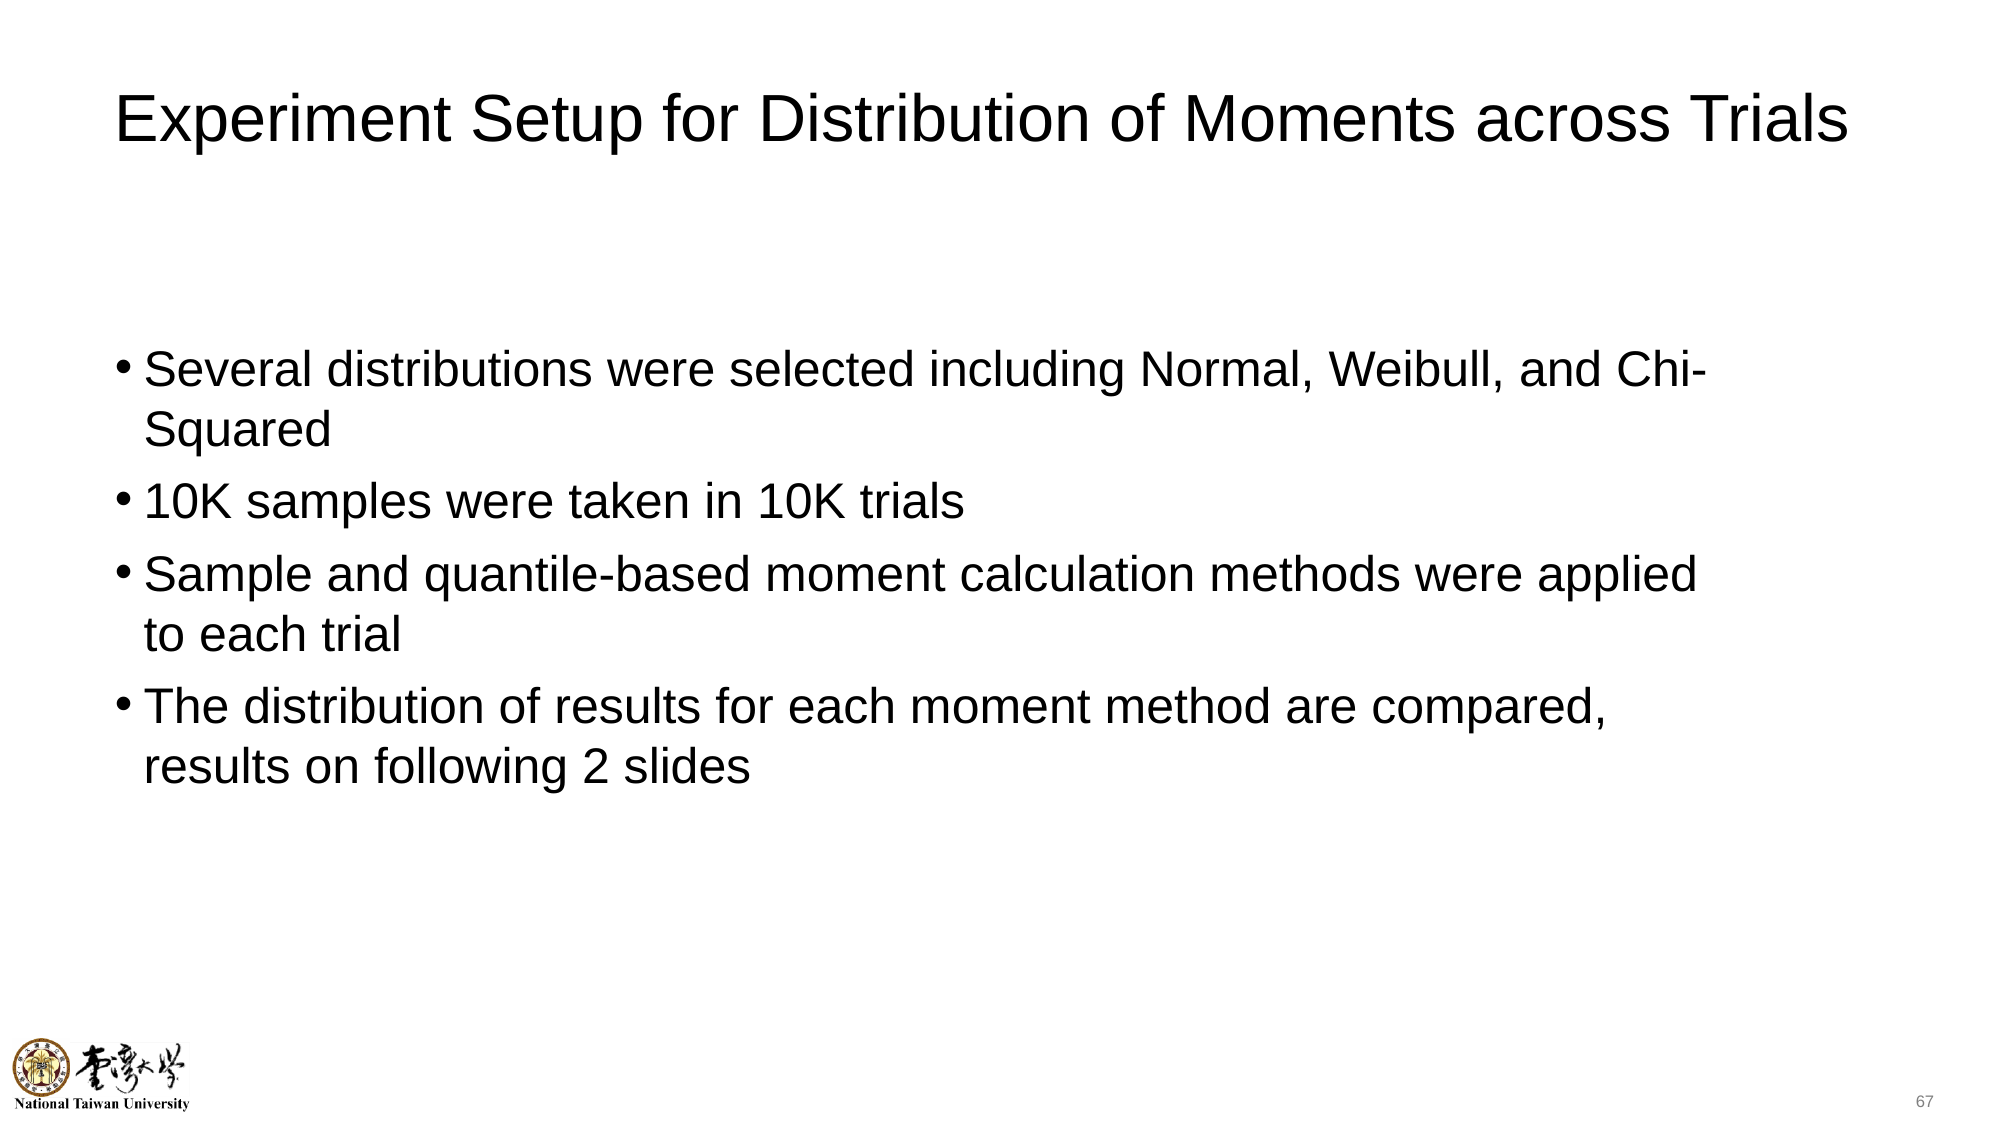

# Experiment Setup for Distribution of Moments across Trials
Several distributions were selected including Normal, Weibull, and Chi-Squared
10K samples were taken in 10K trials
Sample and quantile-based moment calculation methods were applied to each trial
The distribution of results for each moment method are compared, results on following 2 slides